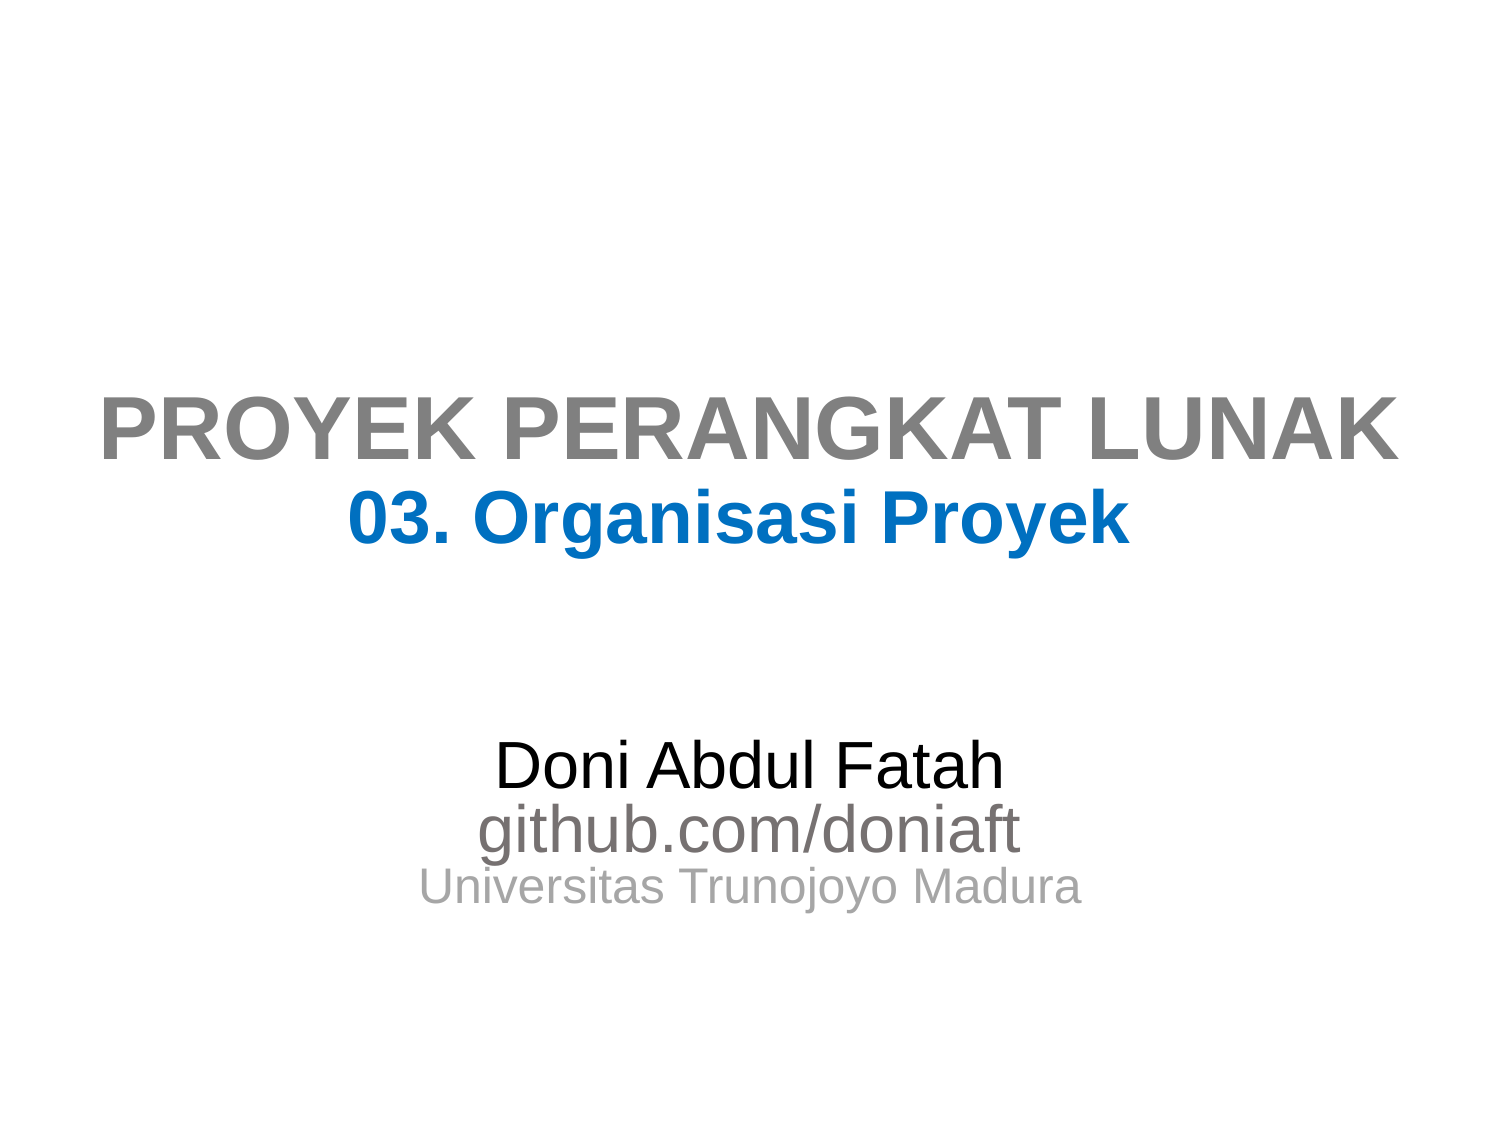

# PROYEK PERANGKAT LUNAK 03. Organisasi Proyek
Doni Abdul Fatah
github.com/doniaft
Universitas Trunojoyo Madura